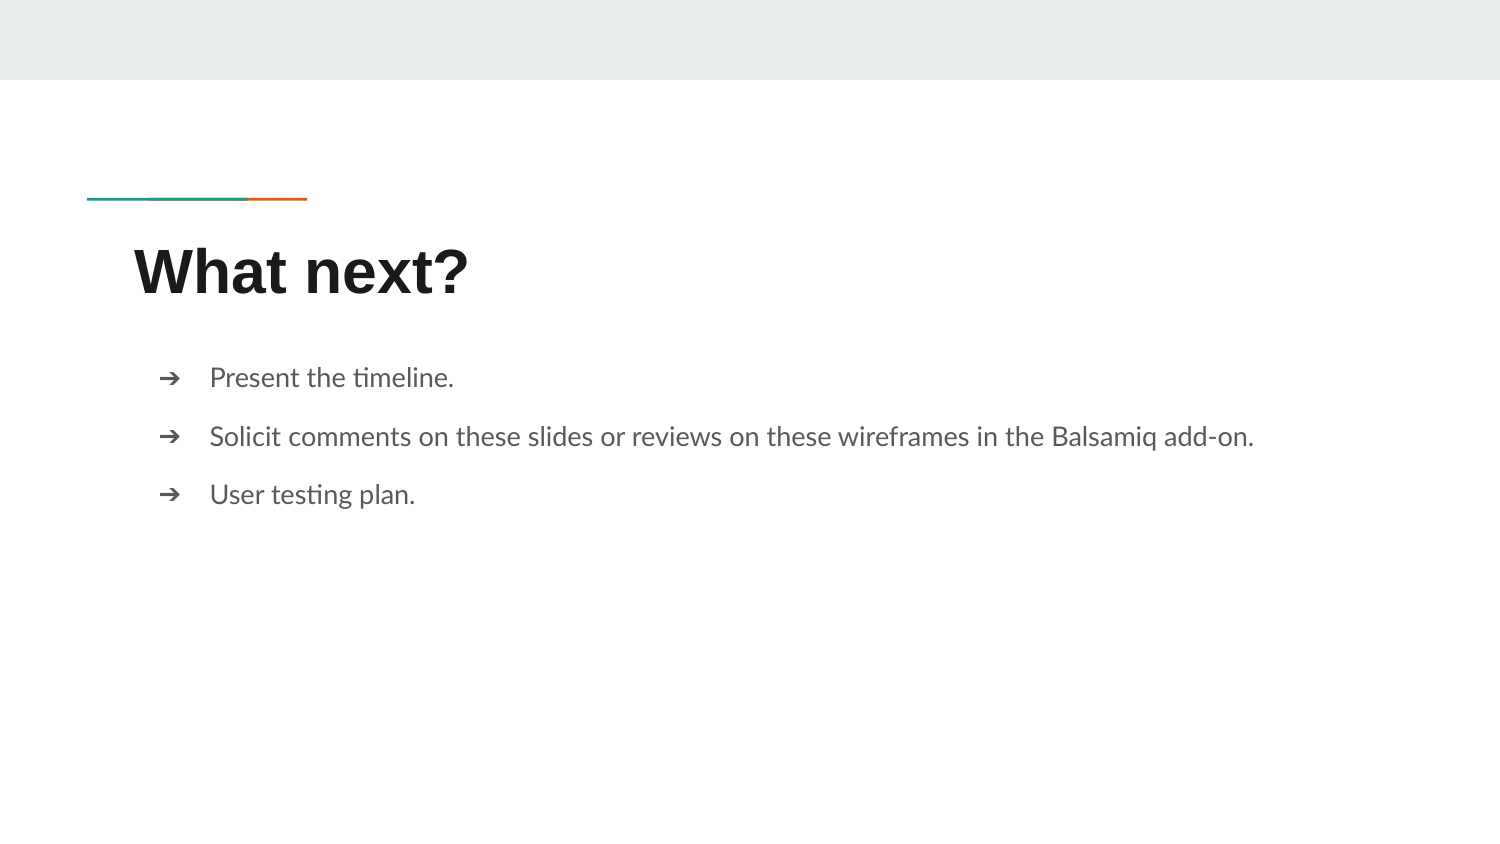

# What next?
Present the timeline.
Solicit comments on these slides or reviews on these wireframes in the Balsamiq add-on.
User testing plan.